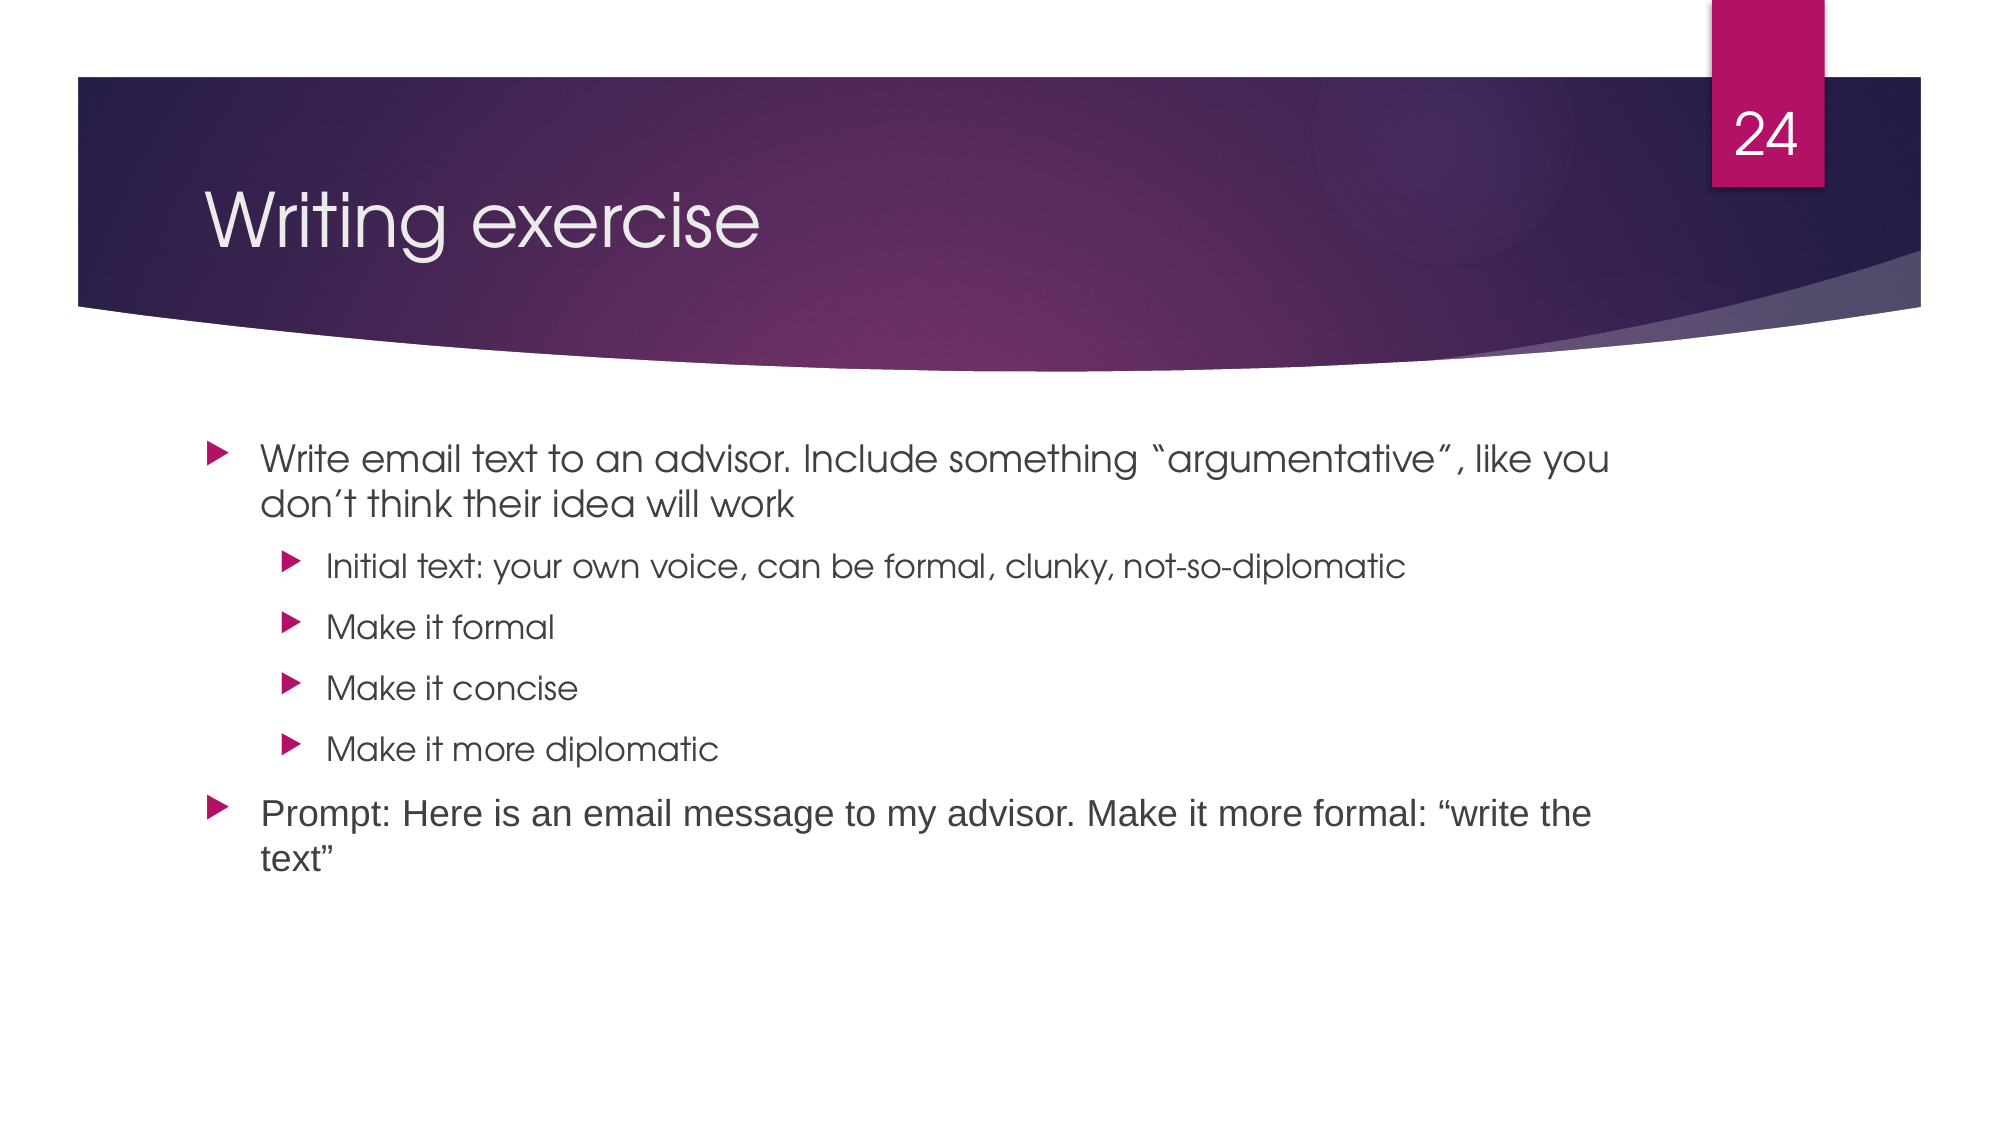

24
# Writing exercise
Write email text to an advisor. Include something “argumentative”, like you don’t think their idea will work
Initial text: your own voice, can be formal, clunky, not-so-diplomatic
Make it formal
Make it concise
Make it more diplomatic
Prompt: Here is an email message to my advisor. Make it more formal: “write the text”